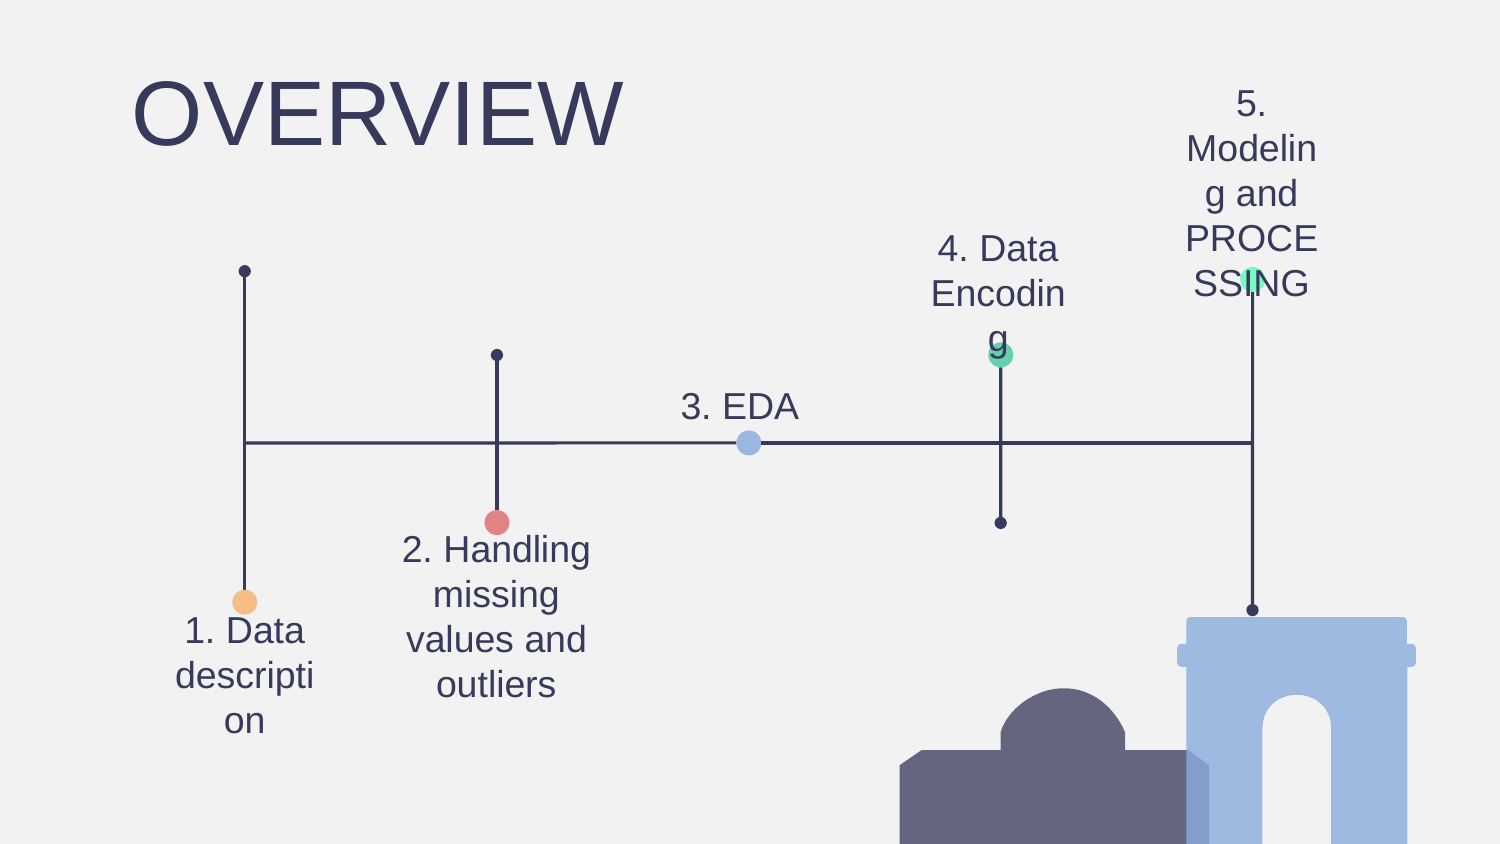

OVERVIEW
5. Modeling and PROCESSING
4. Data Encoding

3. EDA

2. Handling missing values and outliers
1. Data description